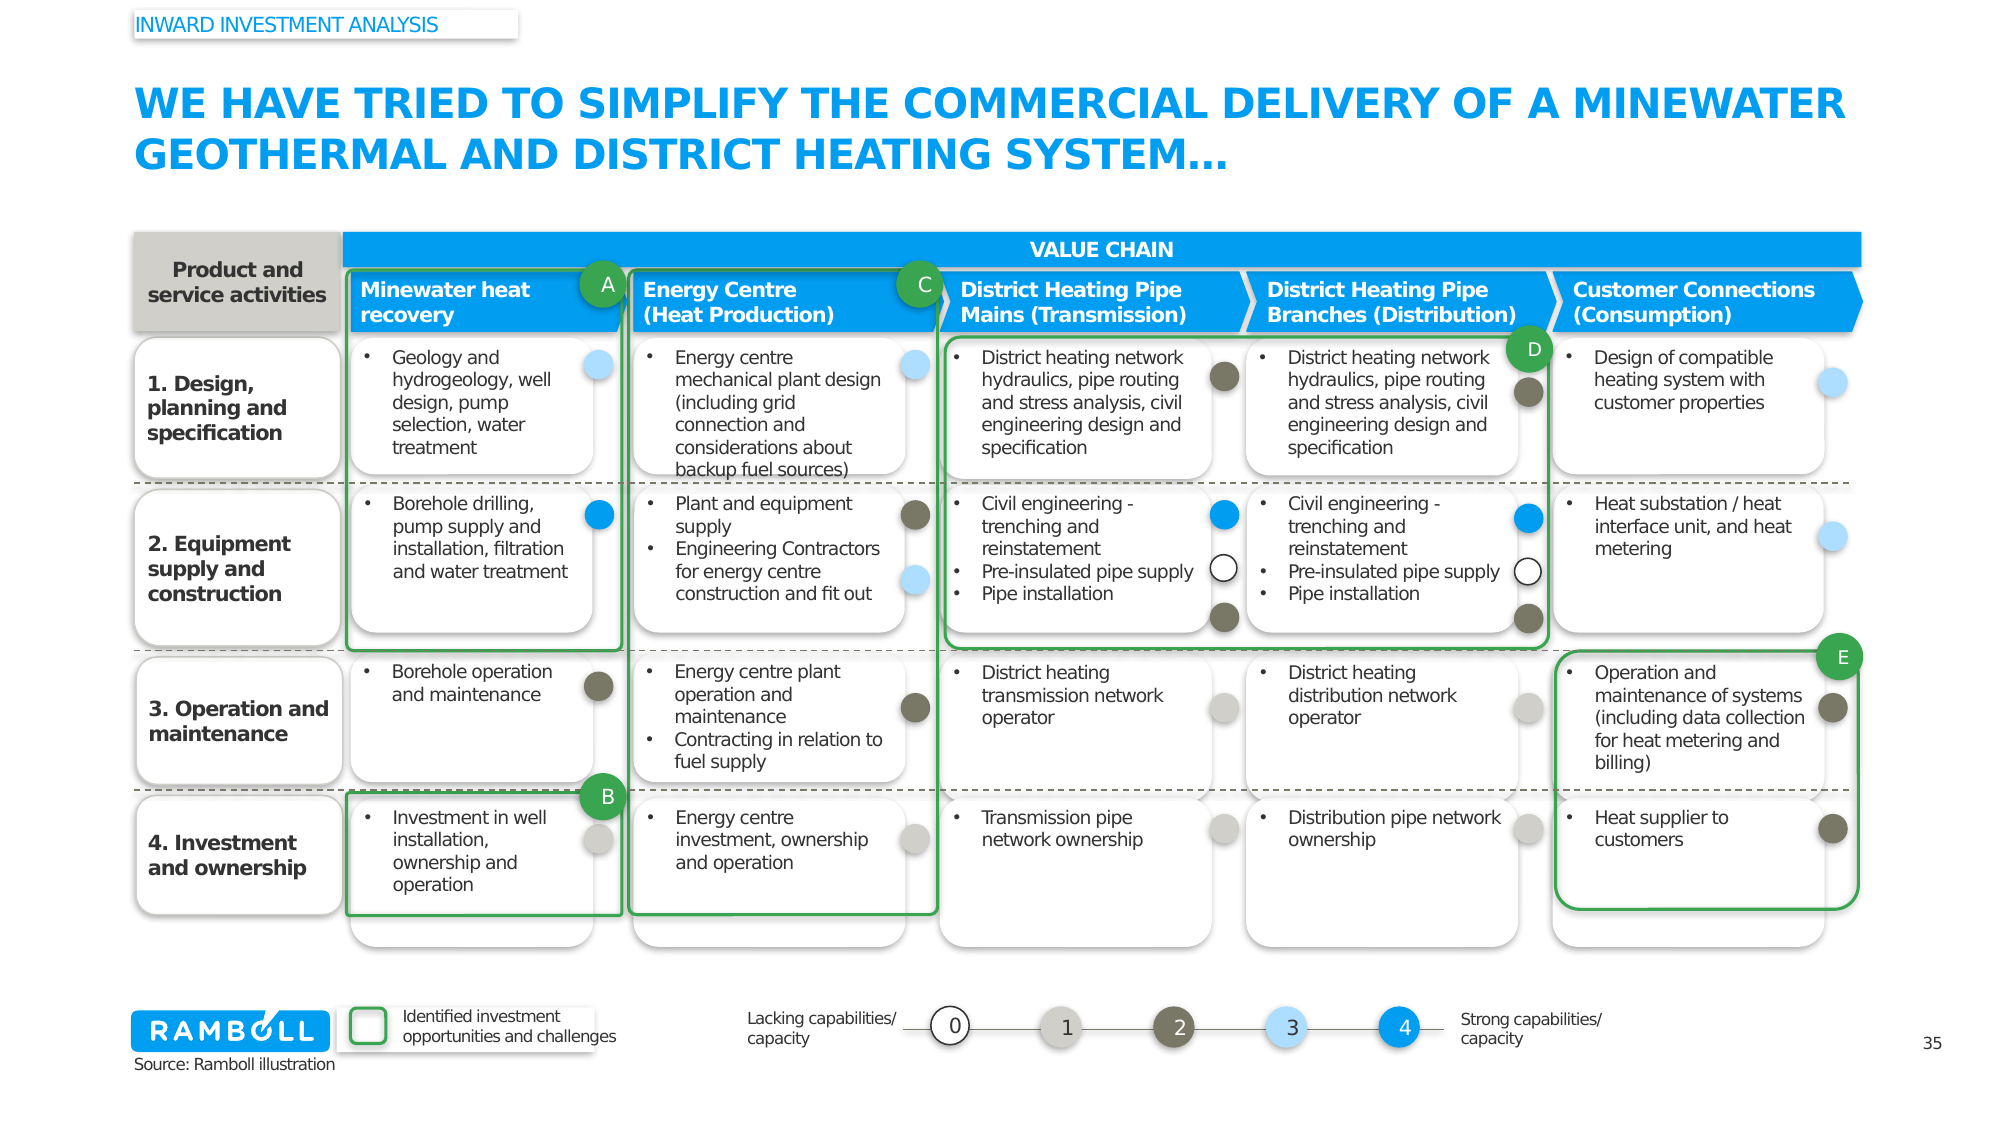

INWARD INVESTMENT ANALYSIS
# We have tried to simplify the commercial delivery of a minewater geothermal and district heating system…
Product and service activities
VALUE CHAIN
A
C

Minewater heat recovery
Geology and hydrogeology, well design, pump selection, water treatment
Borehole drilling, pump supply and installation, filtration and water treatment
Borehole operation and maintenance

Investment in well installation, ownership and operation
Energy Centre
(Heat Production)
District Heating Pipe Mains (Transmission)
District Heating Pipe Branches (Distribution)
Customer Connections (Consumption)
D
1. Design, planning and specification

Energy centre mechanical plant design (including grid connection and considerations about backup fuel sources)
District heating network hydraulics, pipe routing and stress analysis, civil engineering design and specification
District heating network hydraulics, pipe routing and stress analysis, civil engineering design and specification
Design of compatible heating system with customer properties

Plant and equipment supply
Engineering Contractors for energy centre construction and fit out
Civil engineering - trenching and reinstatement
Pre-insulated pipe supply
Pipe installation
Civil engineering - trenching and reinstatement
Pre-insulated pipe supply
Pipe installation
Heat substation / heat interface unit, and heat metering
2. Equipment supply and construction

E

District heating transmission network operator
District heating distribution network operator
Operation and maintenance of systems (including data collection for heat metering and billing)
Energy centre plant operation and maintenance
Contracting in relation to fuel supply
3. Operation and maintenance

B
4. Investment and ownership
Energy centre investment, ownership and operation
Transmission pipe network ownership
Distribution pipe network ownership
Heat supplier to customers

Identified investment opportunities and challenges
Lacking capabilities/ capacity
Strong capabilities/ capacity
0
1
2
3
4

35
Source: Ramboll illustration